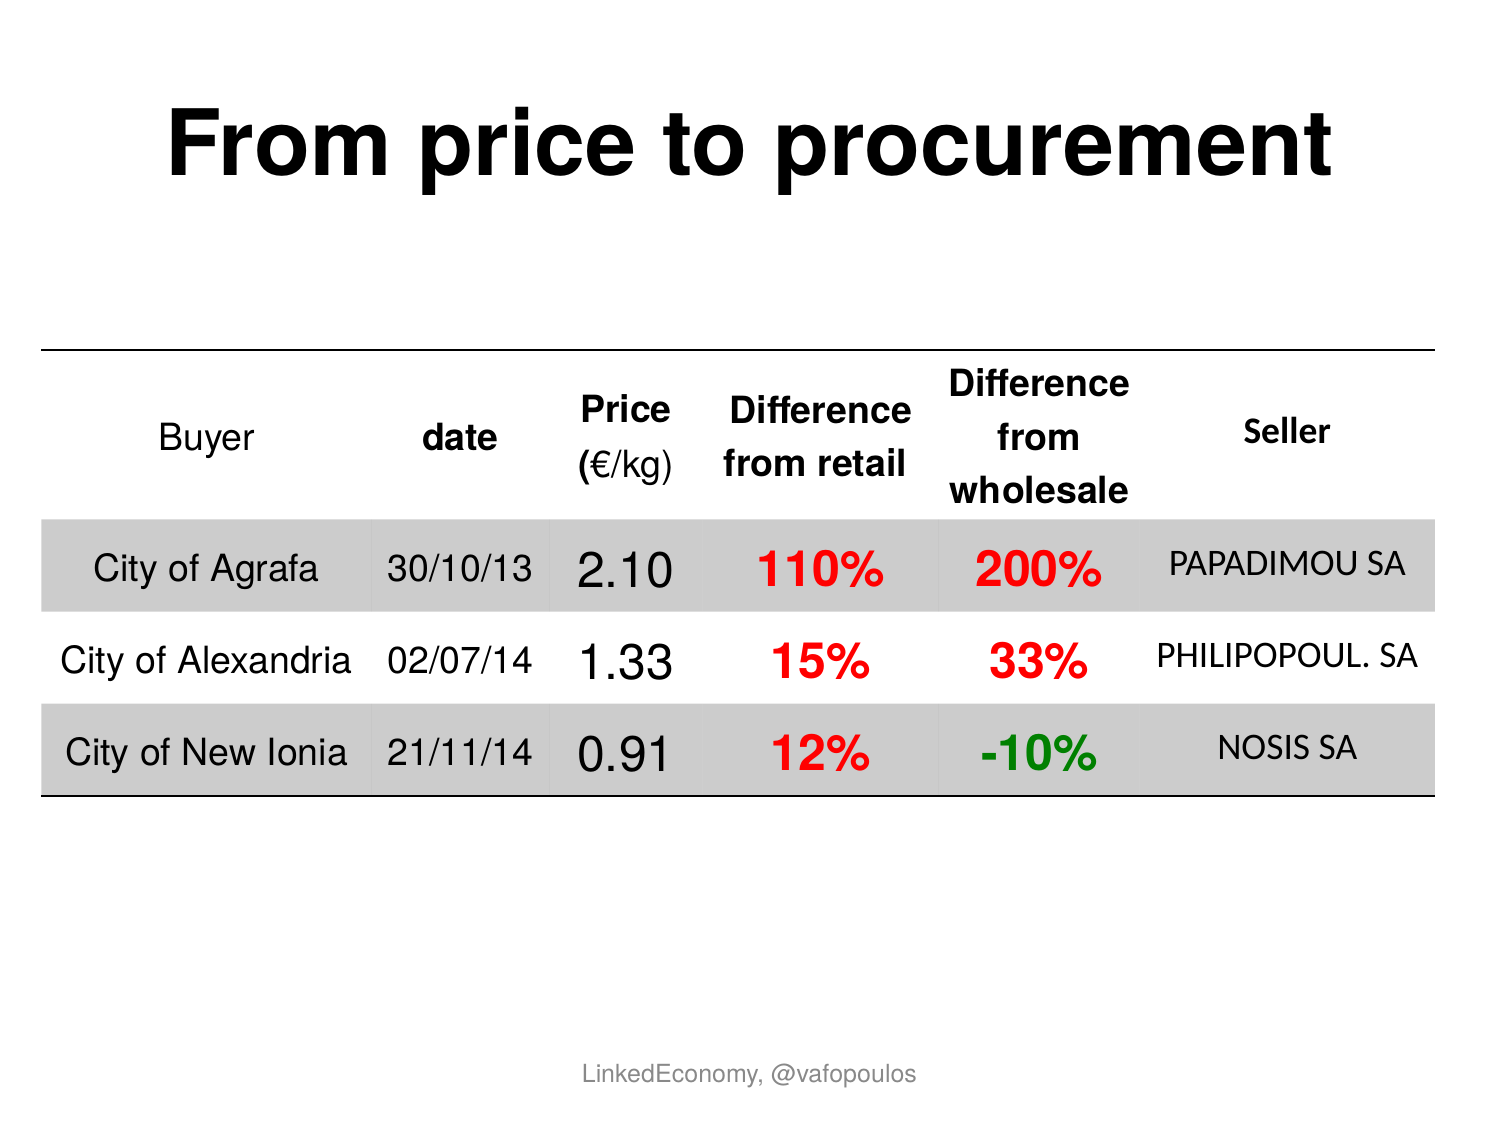

# From price to procurement
| Buyer | date | Price (€/kg) | Difference from retail | Difference from wholesale | Seller |
| --- | --- | --- | --- | --- | --- |
| City of Agrafa | 30/10/13 | 2.10 | 110% | 200% | PAPADIMOU SA |
| City of Alexandria | 02/07/14 | 1.33 | 15% | 33% | PHILIPOPOUL. SA |
| City of New Ionia | 21/11/14 | 0.91 | 12% | -10% | ΝΟSIS SA |
LinkedEconomy, @vafopoulos